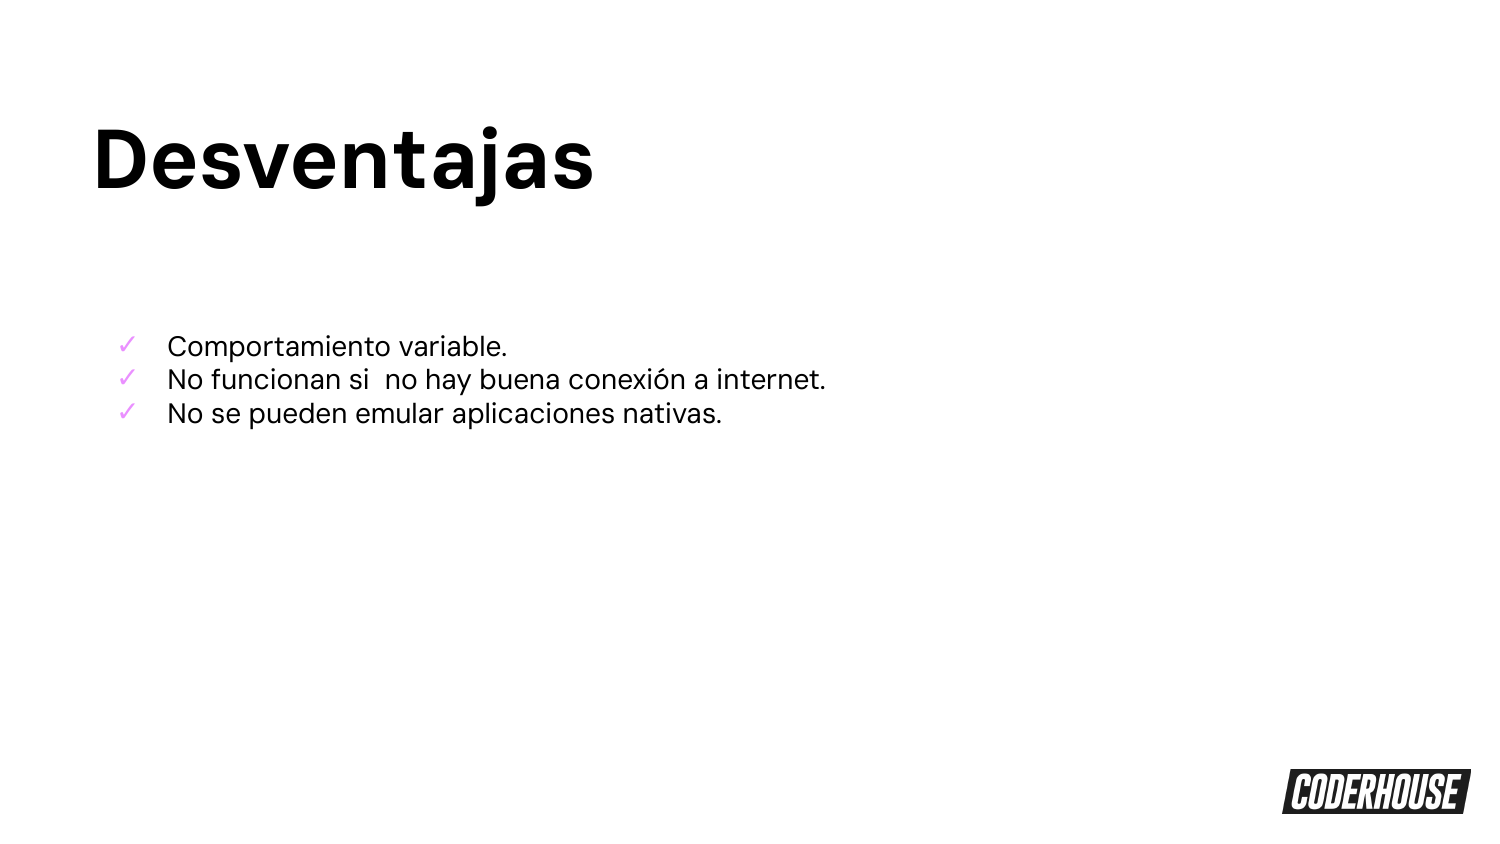

Desventajas
Comportamiento variable.
No funcionan si  no hay buena conexión a internet.
No se pueden emular aplicaciones nativas.